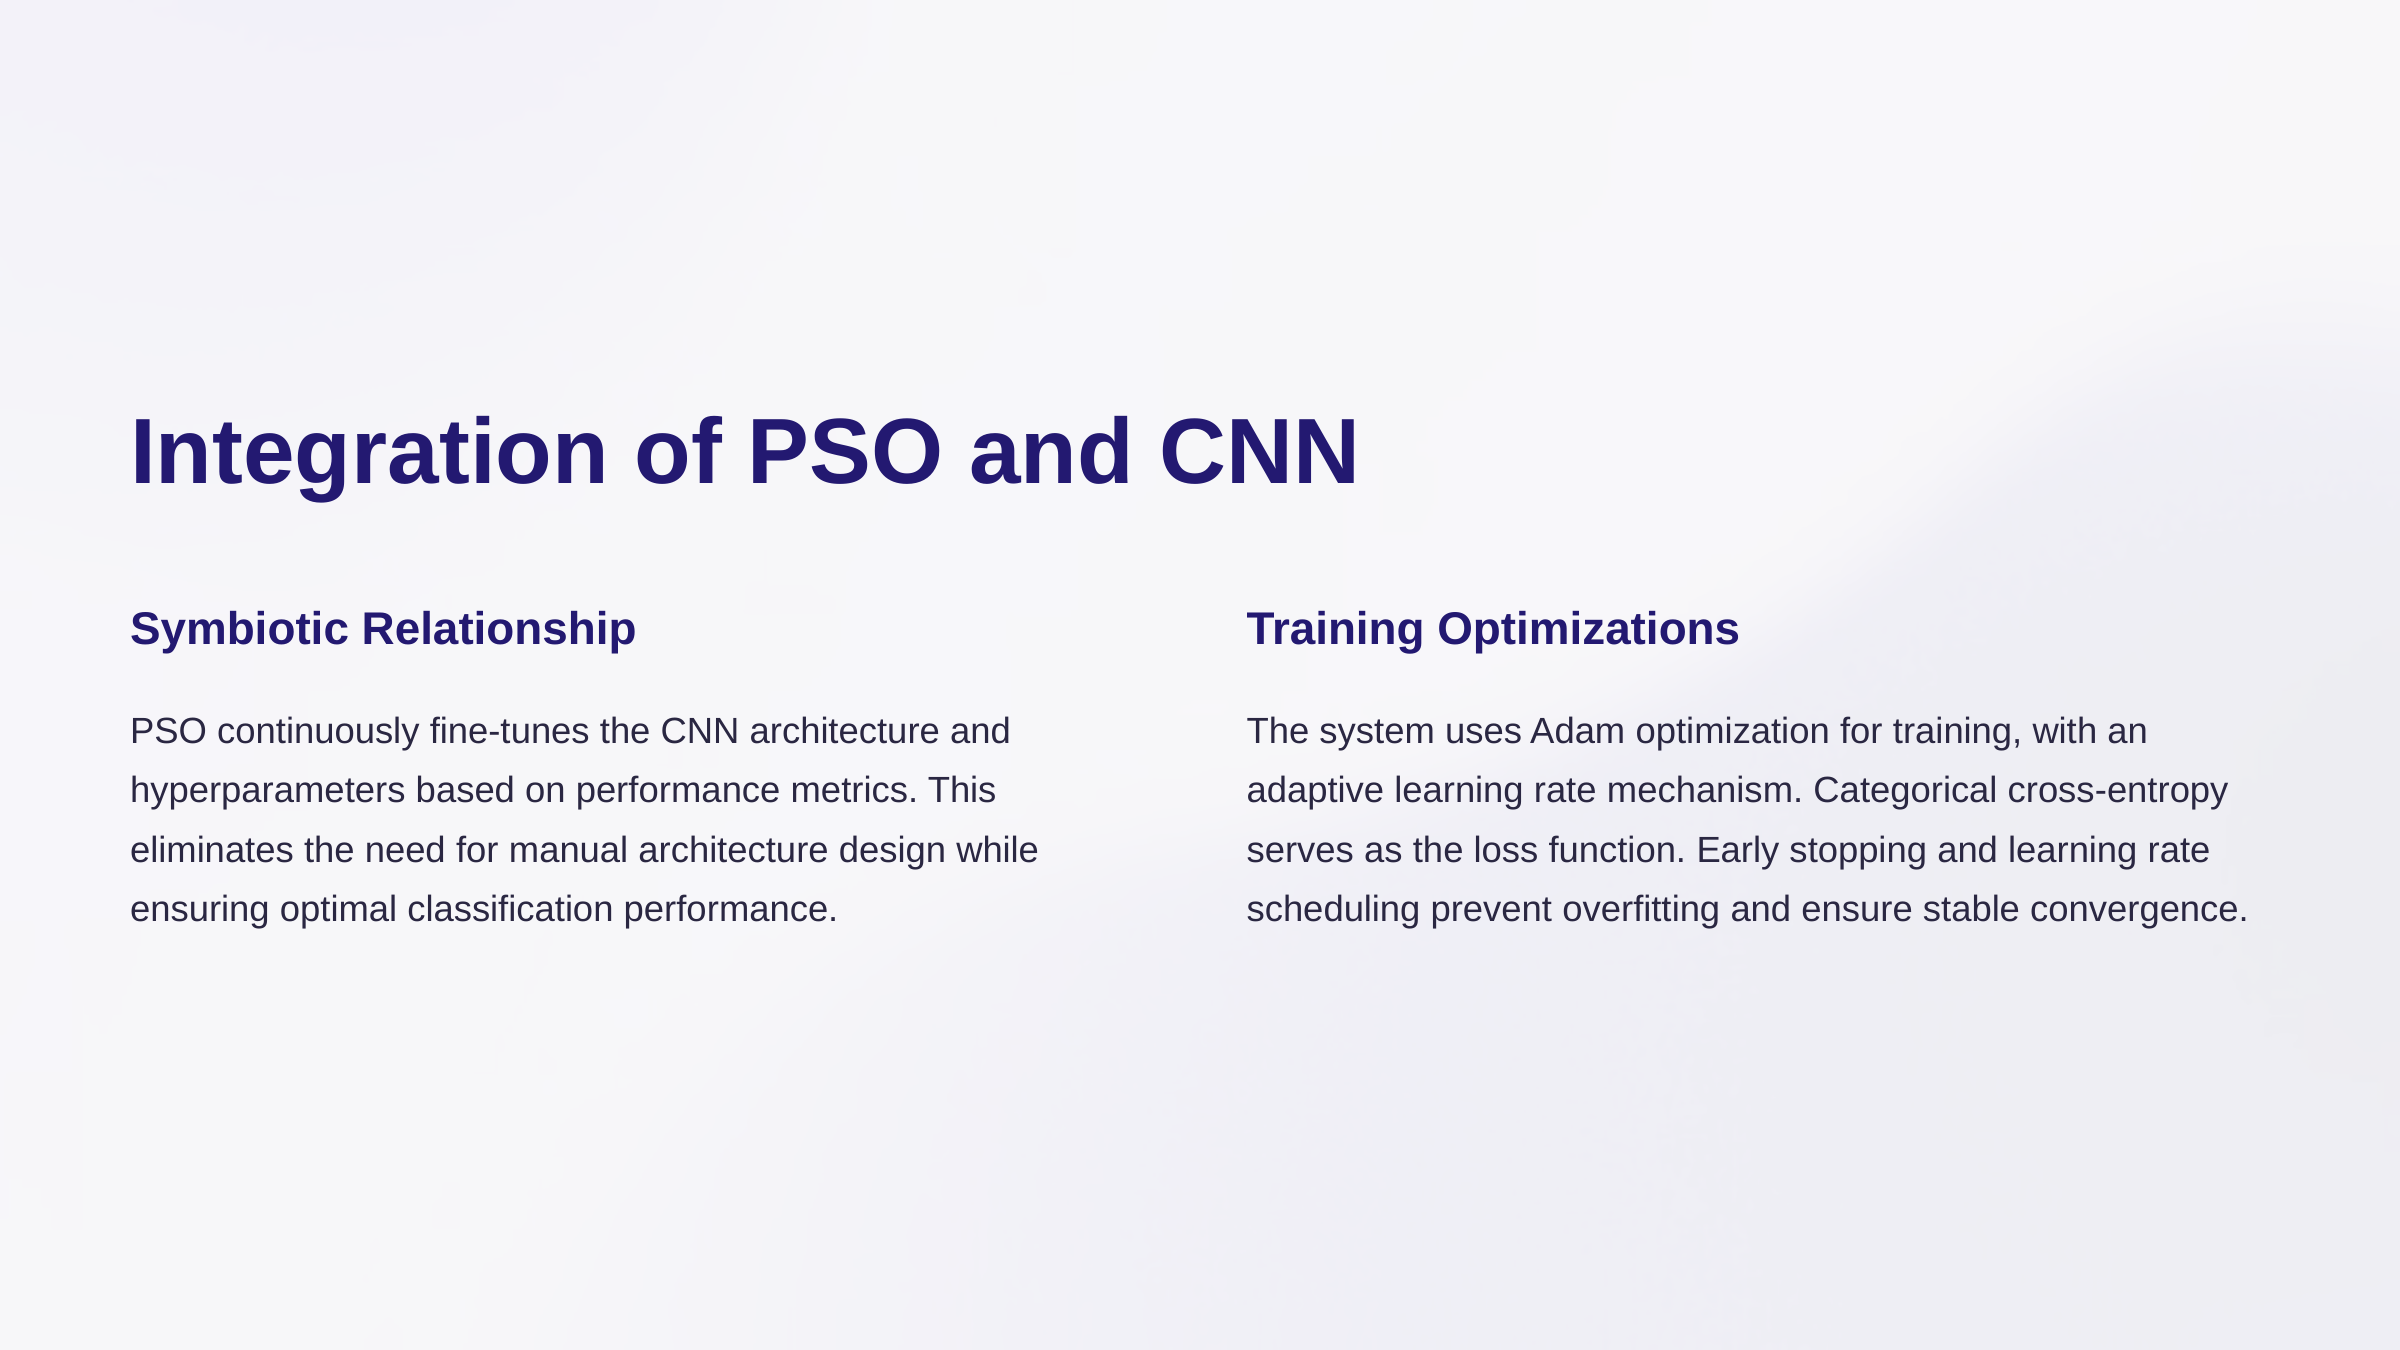

Integration of PSO and CNN
Symbiotic Relationship
Training Optimizations
PSO continuously fine-tunes the CNN architecture and hyperparameters based on performance metrics. This eliminates the need for manual architecture design while ensuring optimal classification performance.
The system uses Adam optimization for training, with an adaptive learning rate mechanism. Categorical cross-entropy serves as the loss function. Early stopping and learning rate scheduling prevent overfitting and ensure stable convergence.